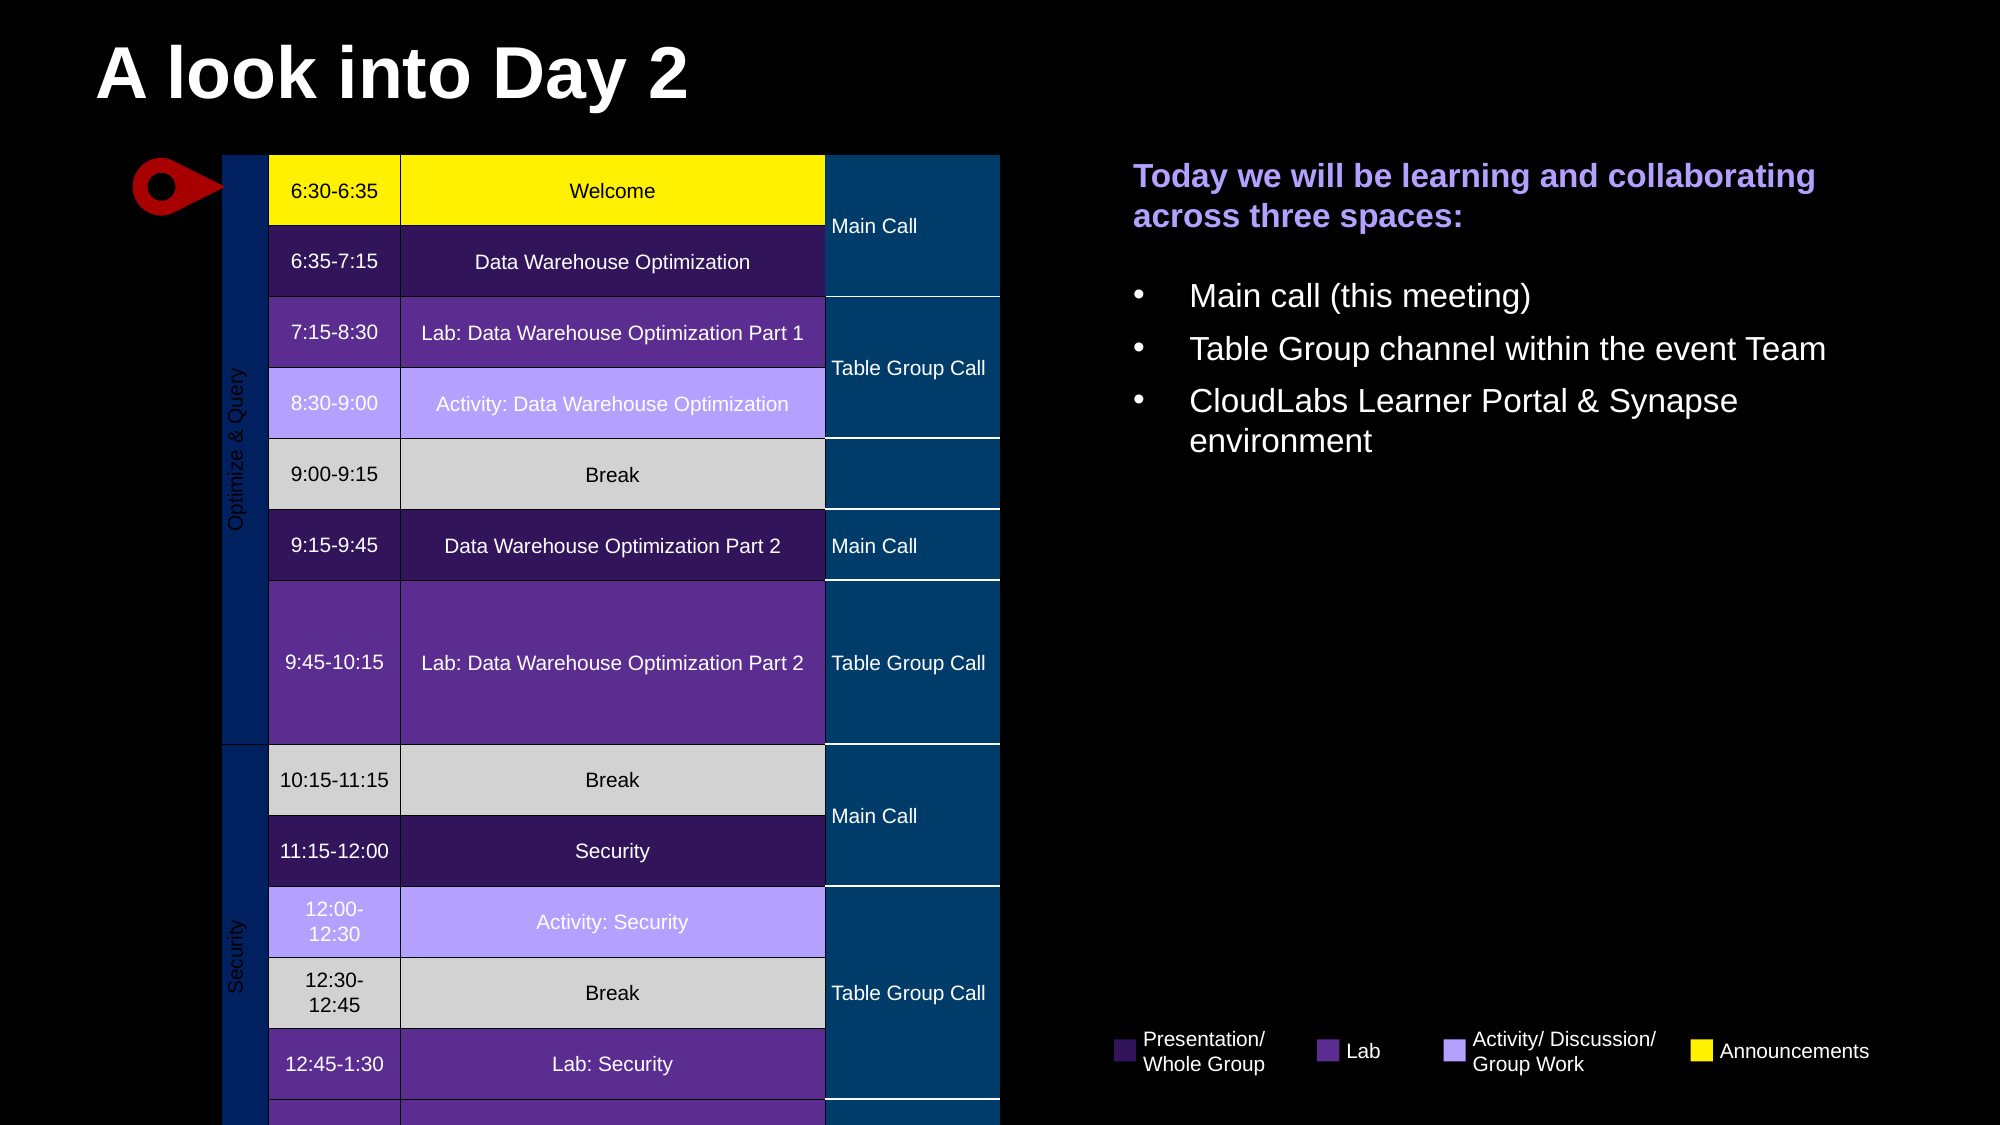

A look into Day 2

| Optimize & Query | 6:30-6:35 | Welcome | Main Call |
| --- | --- | --- | --- |
|  | 6:35-7:15 | Data Warehouse Optimization |  |
|  | 7:15-8:30 | Lab: Data Warehouse Optimization Part 1 | Table Group Call |
|  | 8:30-9:00 | Activity: Data Warehouse Optimization |  |
|  | 9:00-9:15 | Break |  |
|  | 9:15-9:45 | Data Warehouse Optimization Part 2 | Main Call |
|  | 9:45-10:15 | Lab: Data Warehouse Optimization Part 2 | Table Group Call |
| Security | 10:15-11:15 | Break | Main Call |
|  | 11:15-12:00 | Security |  |
|  | 12:00-12:30 | Activity: Security | Table Group Call |
|  | 12:30-12:45 | Break |  |
|  | 12:45-1:30 | Lab: Security |  |
|  |  | End of Day 2 |  |
Today we will be learning and collaborating across three spaces:

Main call (this meeting)
Table Group channel within the event Team
CloudLabs Learner Portal & Synapse environment
Presentation/
Whole Group

Activity/ Discussion/ Group Work

Lab

Announcements